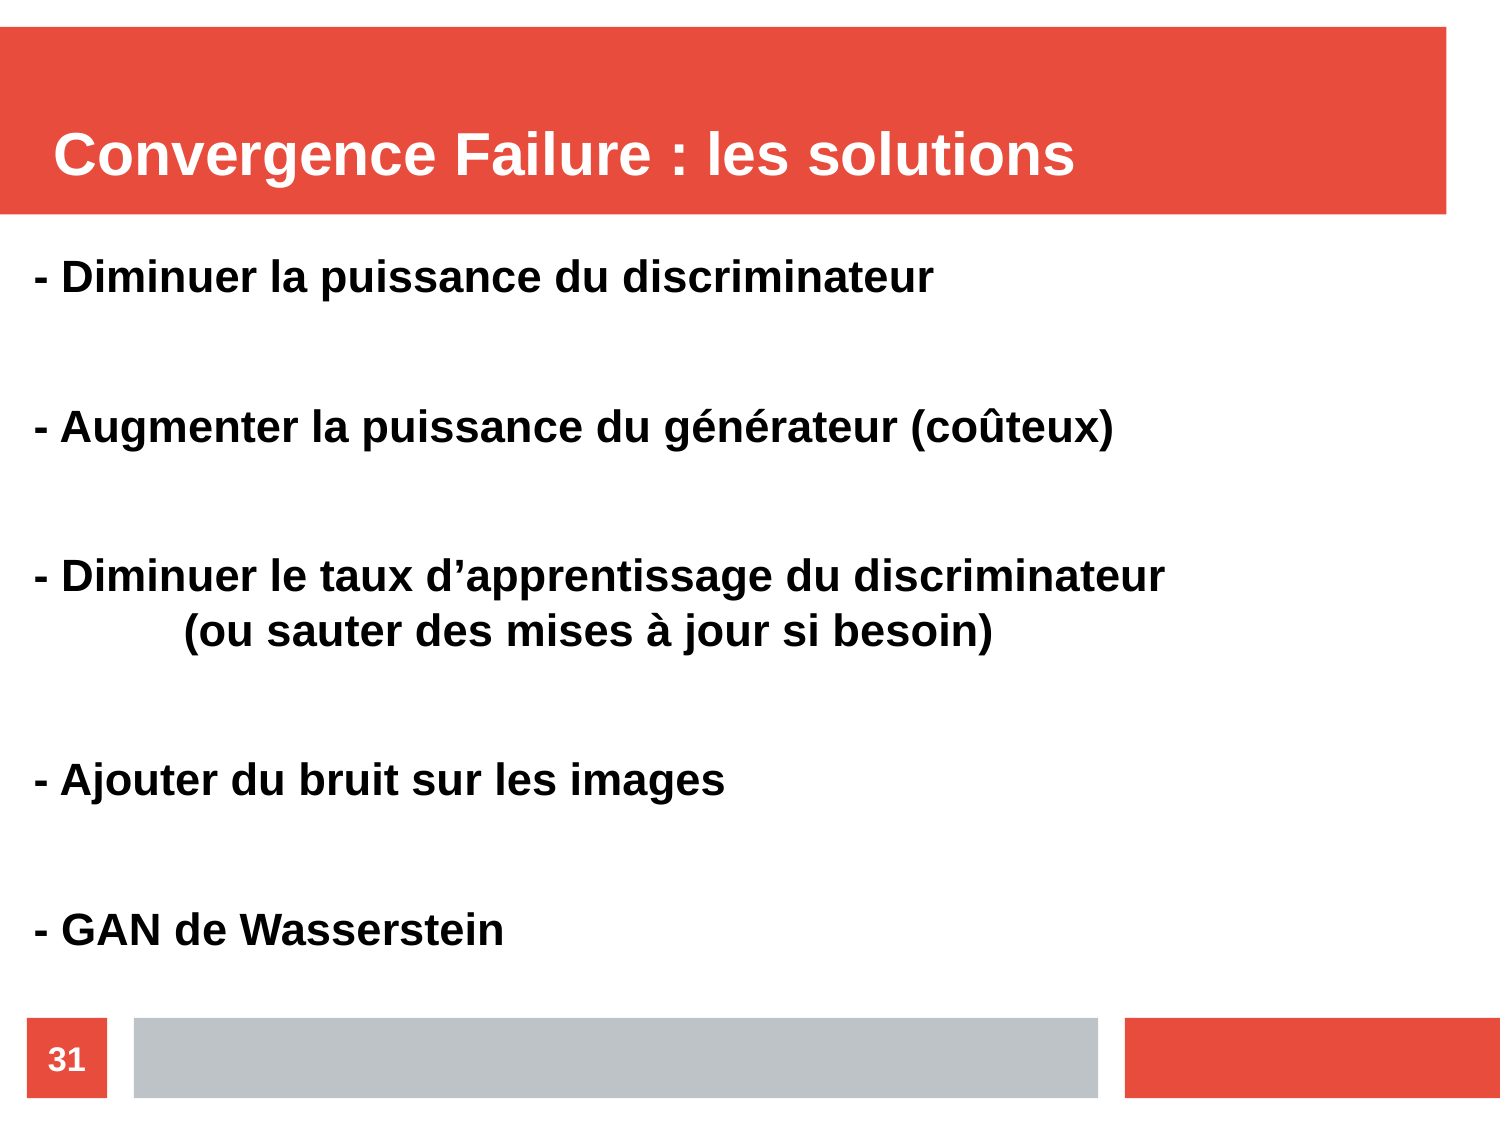

Convergence Failure : les solutions
- Diminuer la puissance du discriminateur

- Augmenter la puissance du générateur (coûteux)

- Diminuer le taux d’apprentissage du discriminateur
	(ou sauter des mises à jour si besoin)

- Ajouter du bruit sur les images

- GAN de Wasserstein

31